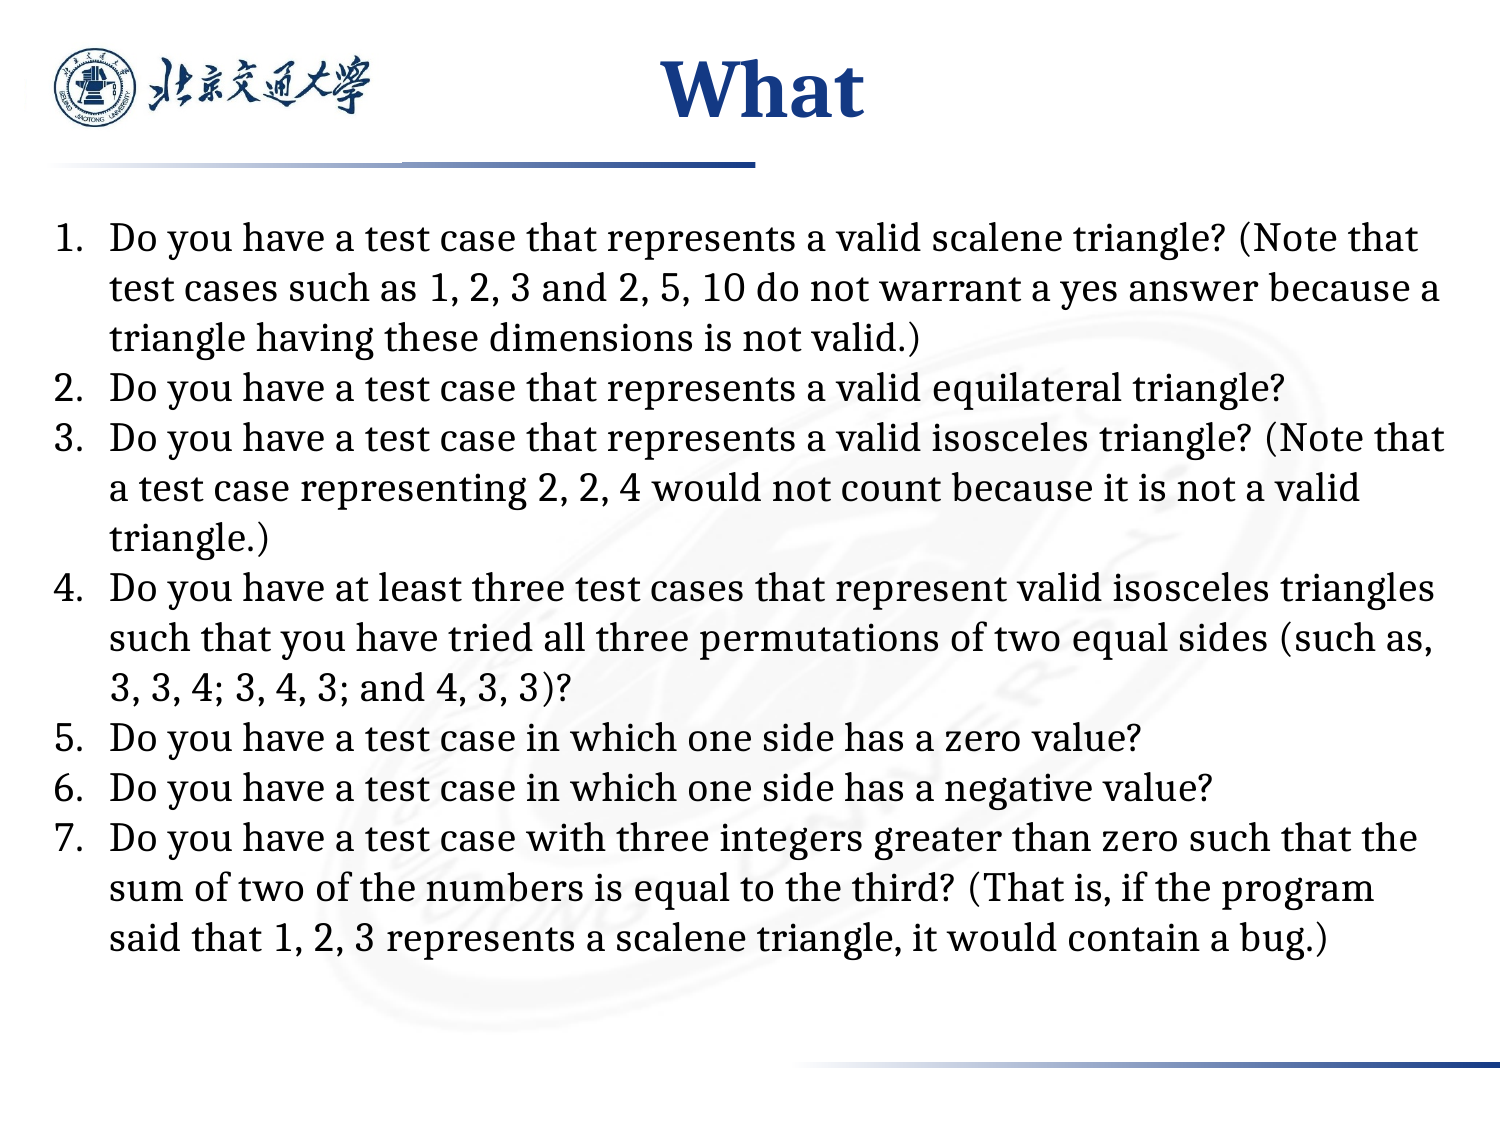

# What
Do you have a test case that represents a valid scalene triangle? (Note that test cases such as 1, 2, 3 and 2, 5, 10 do not warrant a yes answer because a triangle having these dimensions is not valid.)
Do you have a test case that represents a valid equilateral triangle?
Do you have a test case that represents a valid isosceles triangle? (Note that a test case representing 2, 2, 4 would not count because it is not a valid triangle.)
Do you have at least three test cases that represent valid isosceles triangles such that you have tried all three permutations of two equal sides (such as, 3, 3, 4; 3, 4, 3; and 4, 3, 3)?
Do you have a test case in which one side has a zero value?
Do you have a test case in which one side has a negative value?
Do you have a test case with three integers greater than zero such that the sum of two of the numbers is equal to the third? (That is, if the program said that 1, 2, 3 represents a scalene triangle, it would contain a bug.)